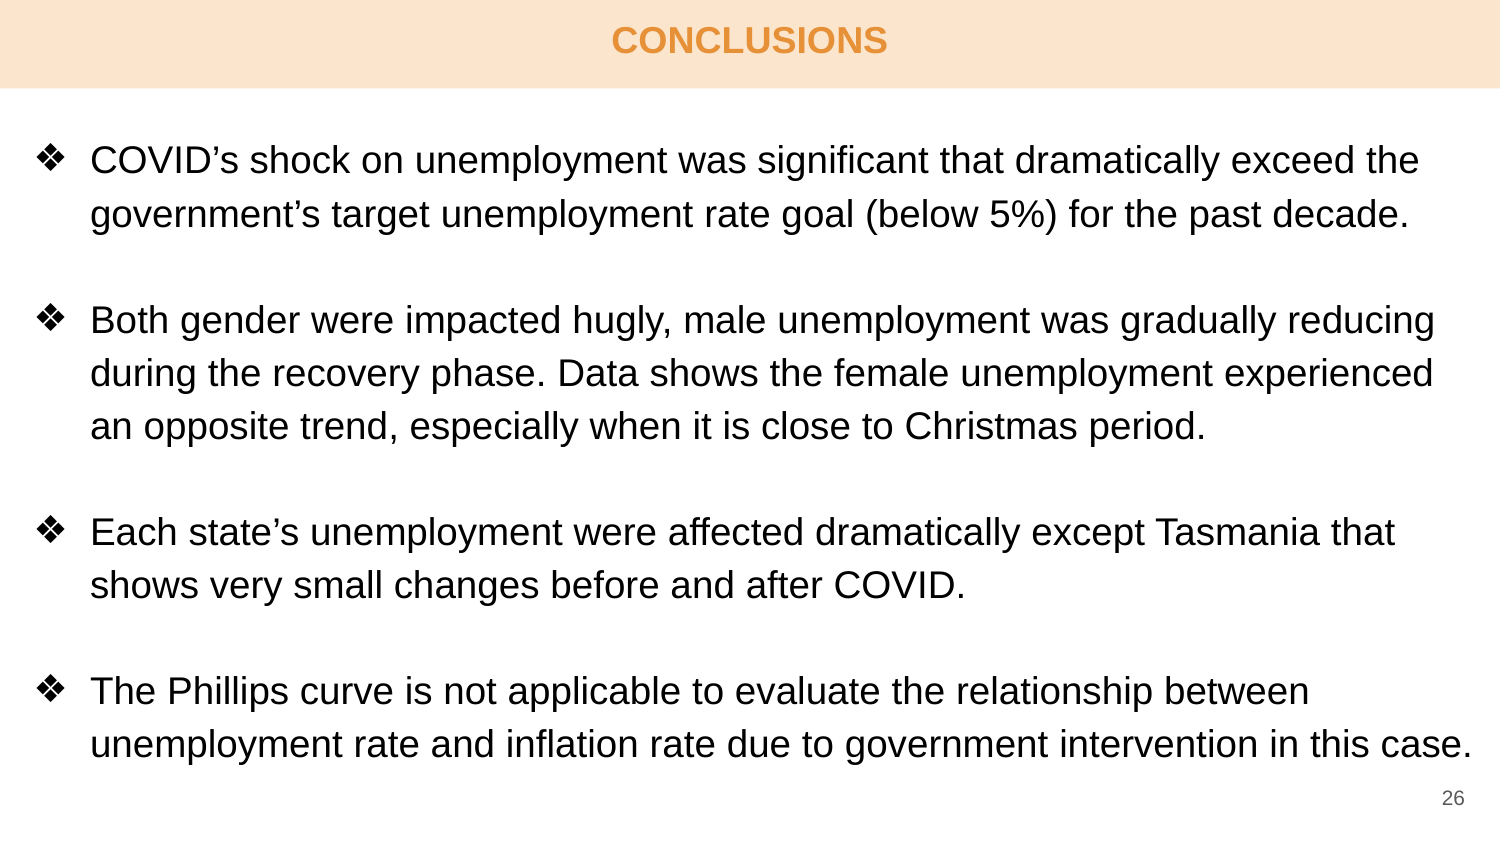

# CONCLUSIONS

COVID’s shock on unemployment was significant that dramatically exceed the government’s target unemployment rate goal (below 5%) for the past decade.

Both gender were impacted hugly, male unemployment was gradually reducing during the recovery phase. Data shows the female unemployment experienced an opposite trend, especially when it is close to Christmas period.

Each state’s unemployment were affected dramatically except Tasmania that shows very small changes before and after COVID.

The Phillips curve is not applicable to evaluate the relationship between unemployment rate and inflation rate due to government intervention in this case.

26